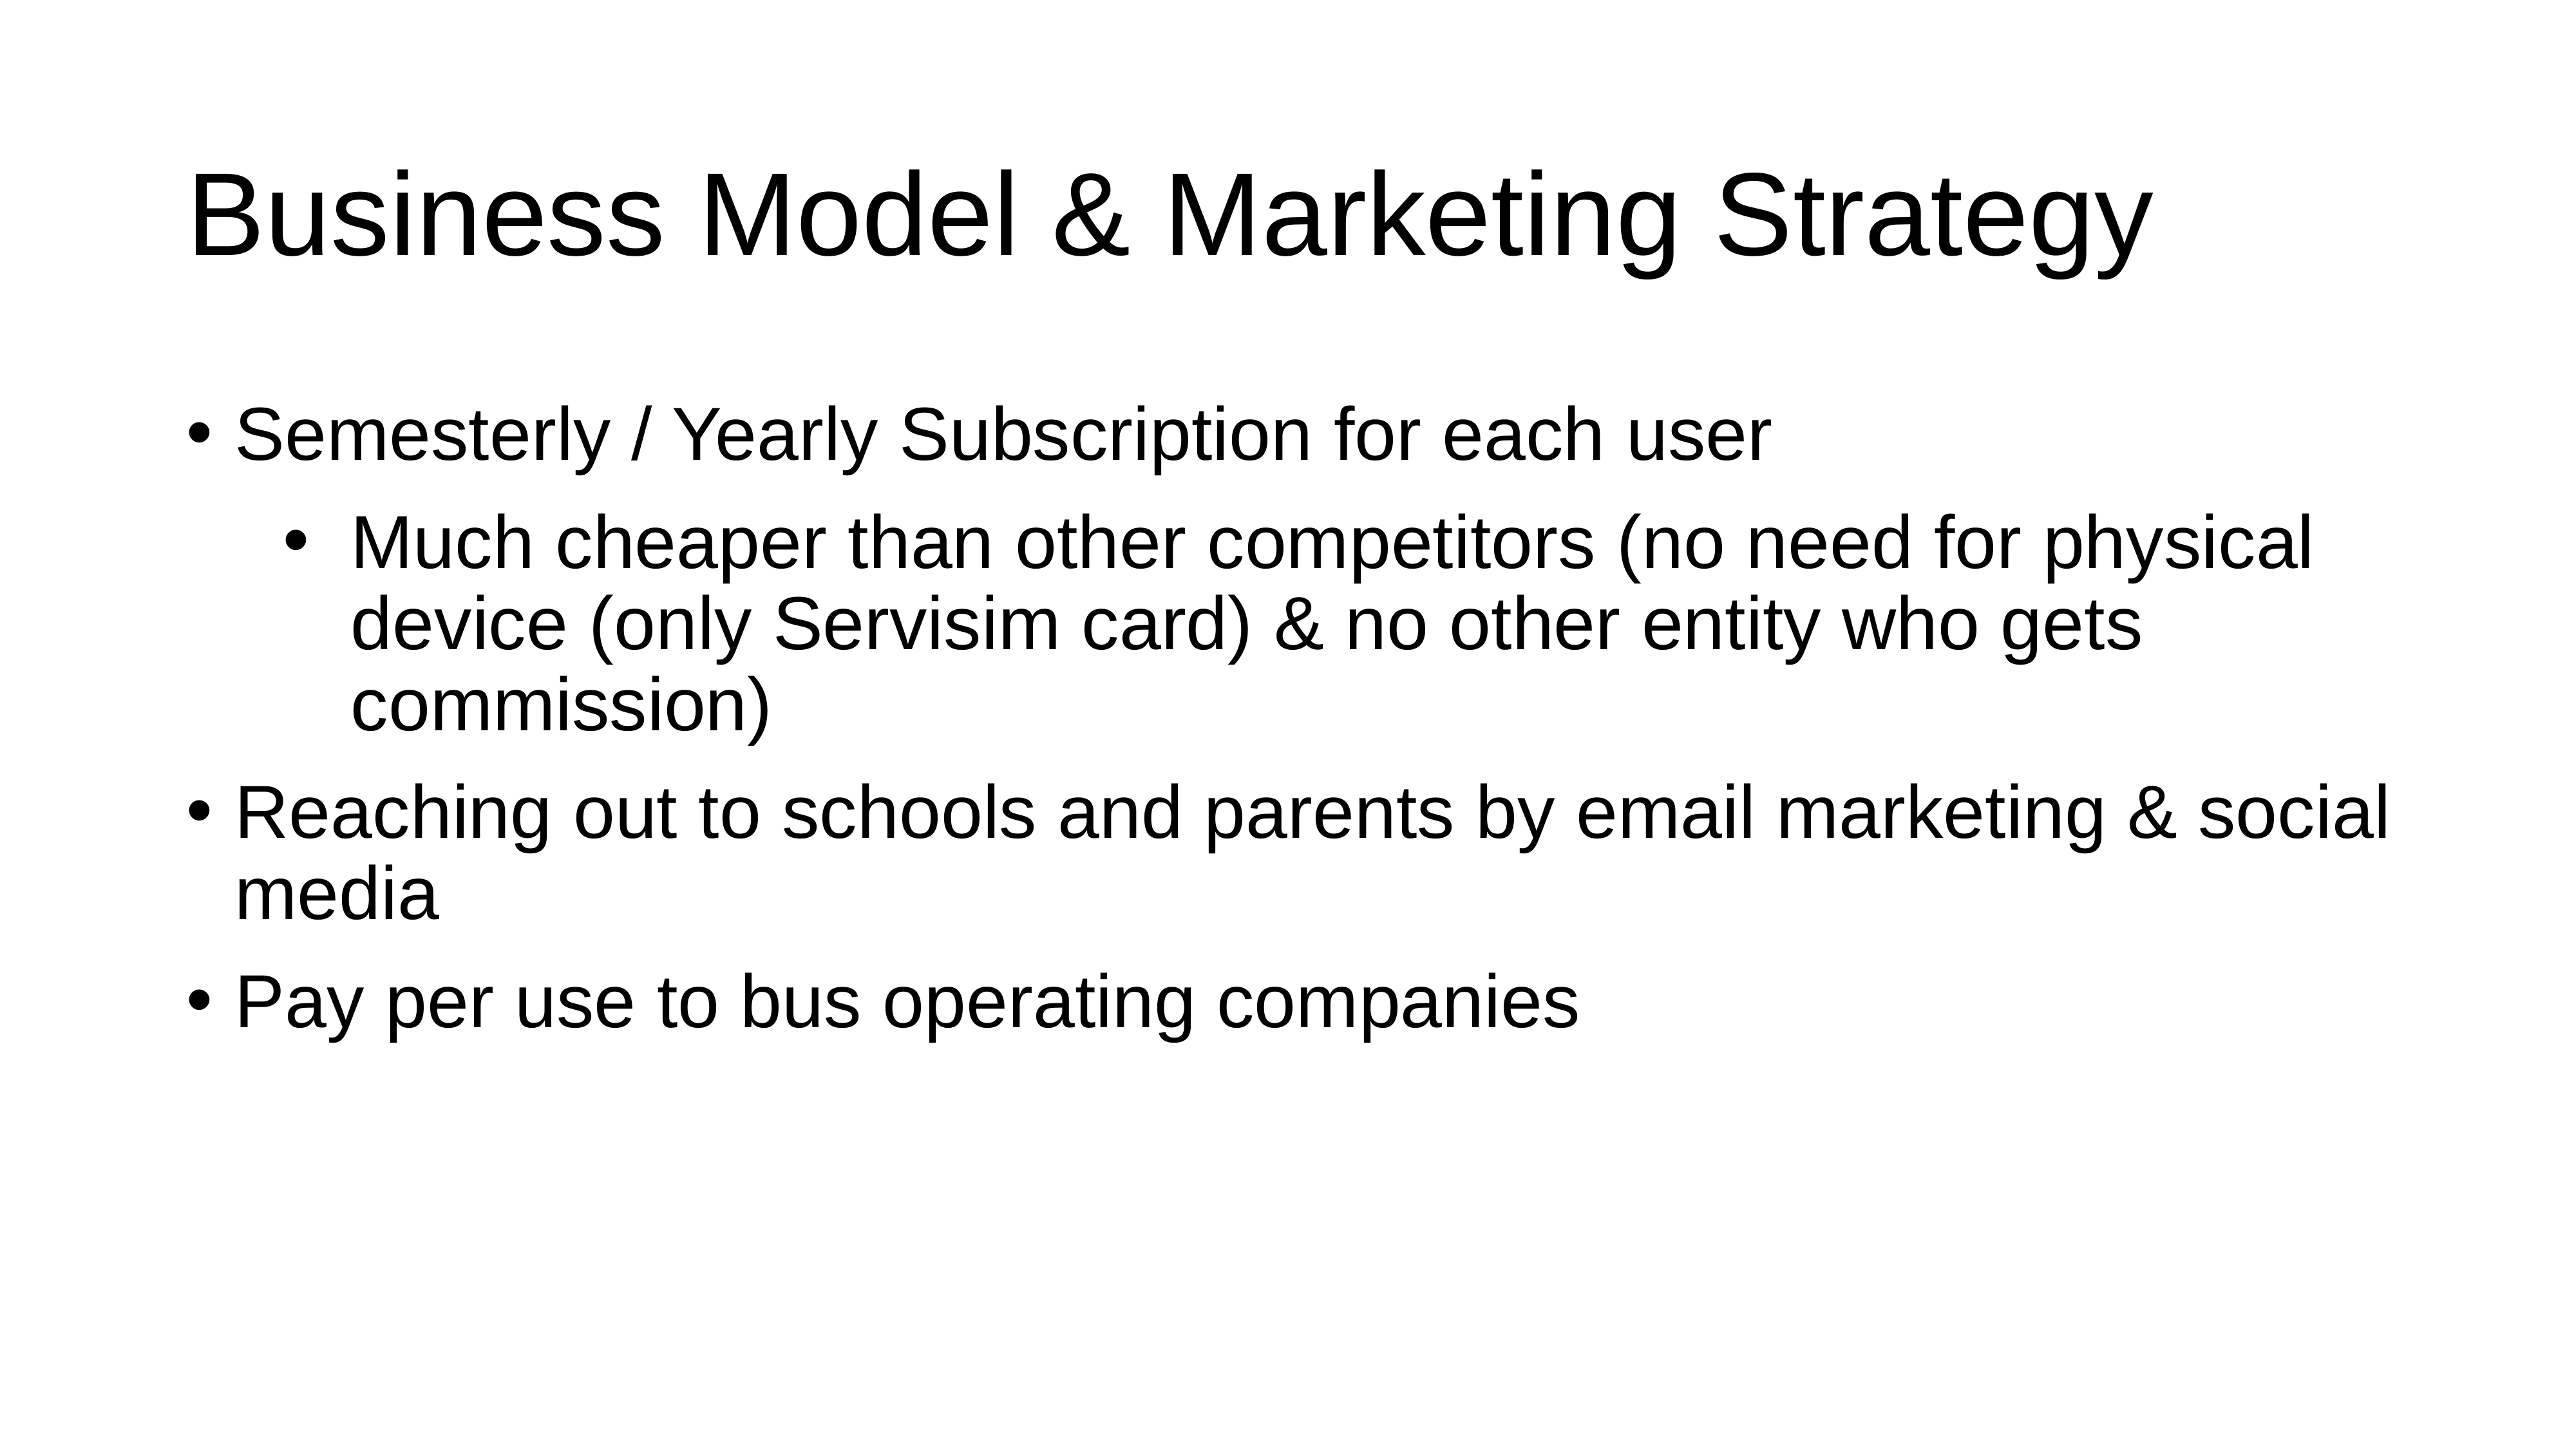

# Business Model & Marketing Strategy
Semesterly / Yearly Subscription for each user
Much cheaper than other competitors (no need for physical device (only Servisim card) & no other entity who gets commission)
Reaching out to schools and parents by email marketing & social media
Pay per use to bus operating companies